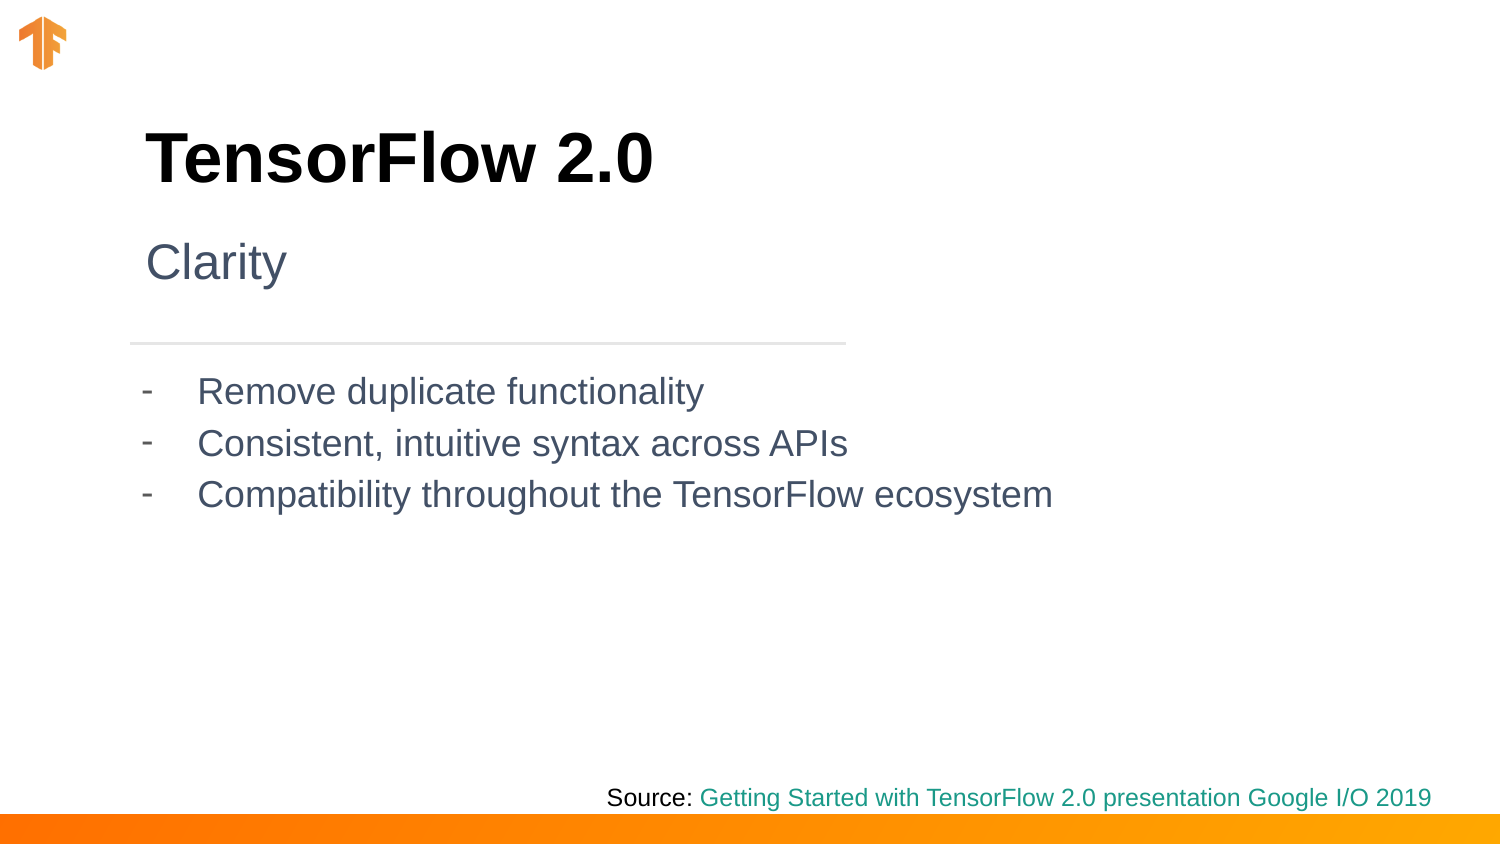

# TensorFlow 2.0
Clarity
Remove duplicate functionality
Consistent, intuitive syntax across APIs
Compatibility throughout the TensorFlow ecosystem
Source: Getting Started with TensorFlow 2.0 presentation Google I/O 2019